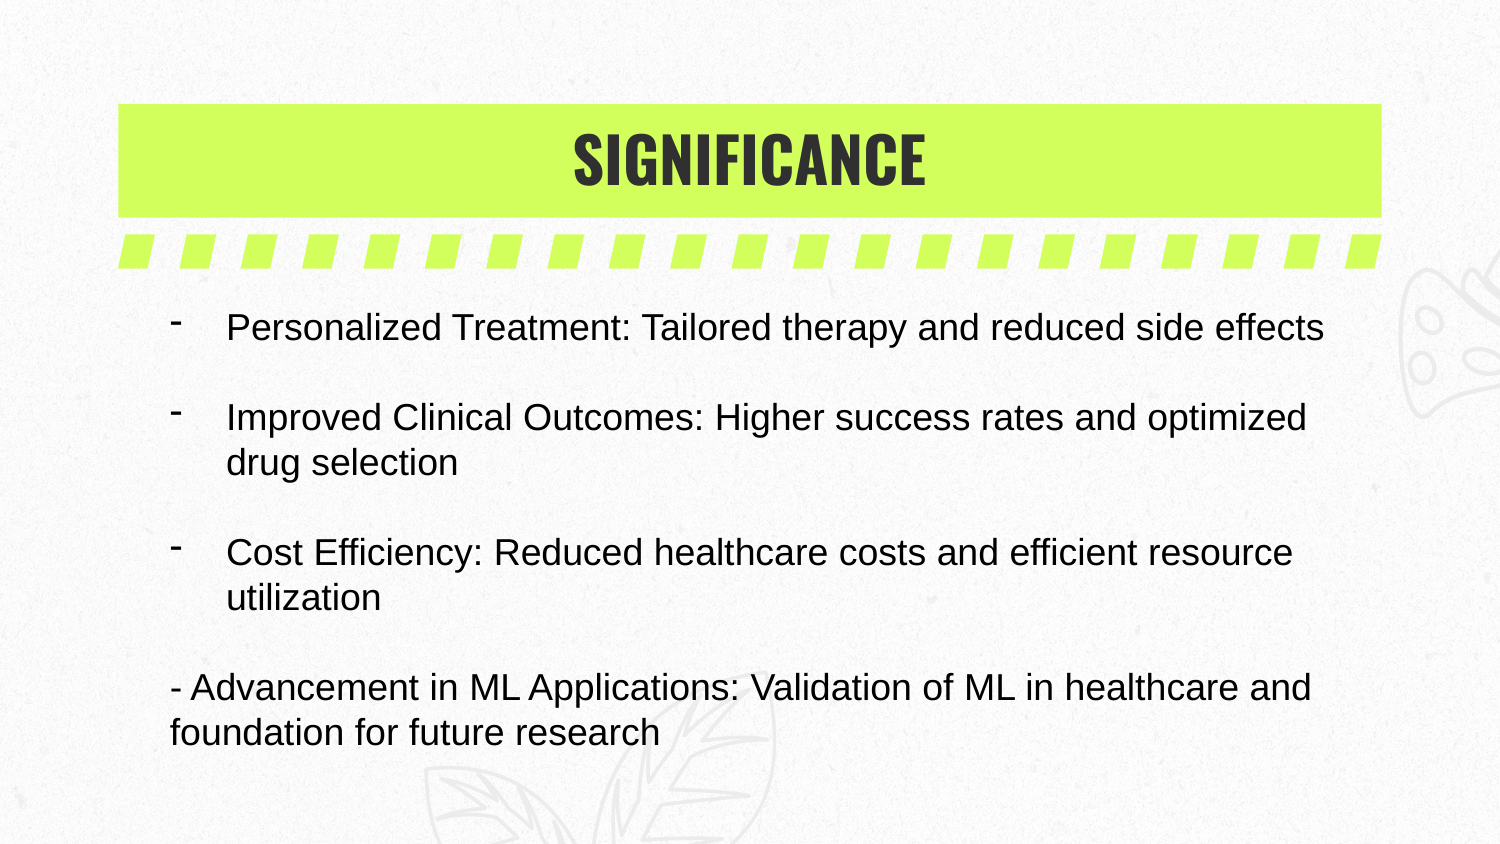

# SIGNIFICANCE

Personalized Treatment: Tailored therapy and reduced side effects

Improved Clinical Outcomes: Higher success rates and optimized drug selection

Cost Efficiency: Reduced healthcare costs and efficient resource utilization

- Advancement in ML Applications: Validation of ML in healthcare and foundation for future research